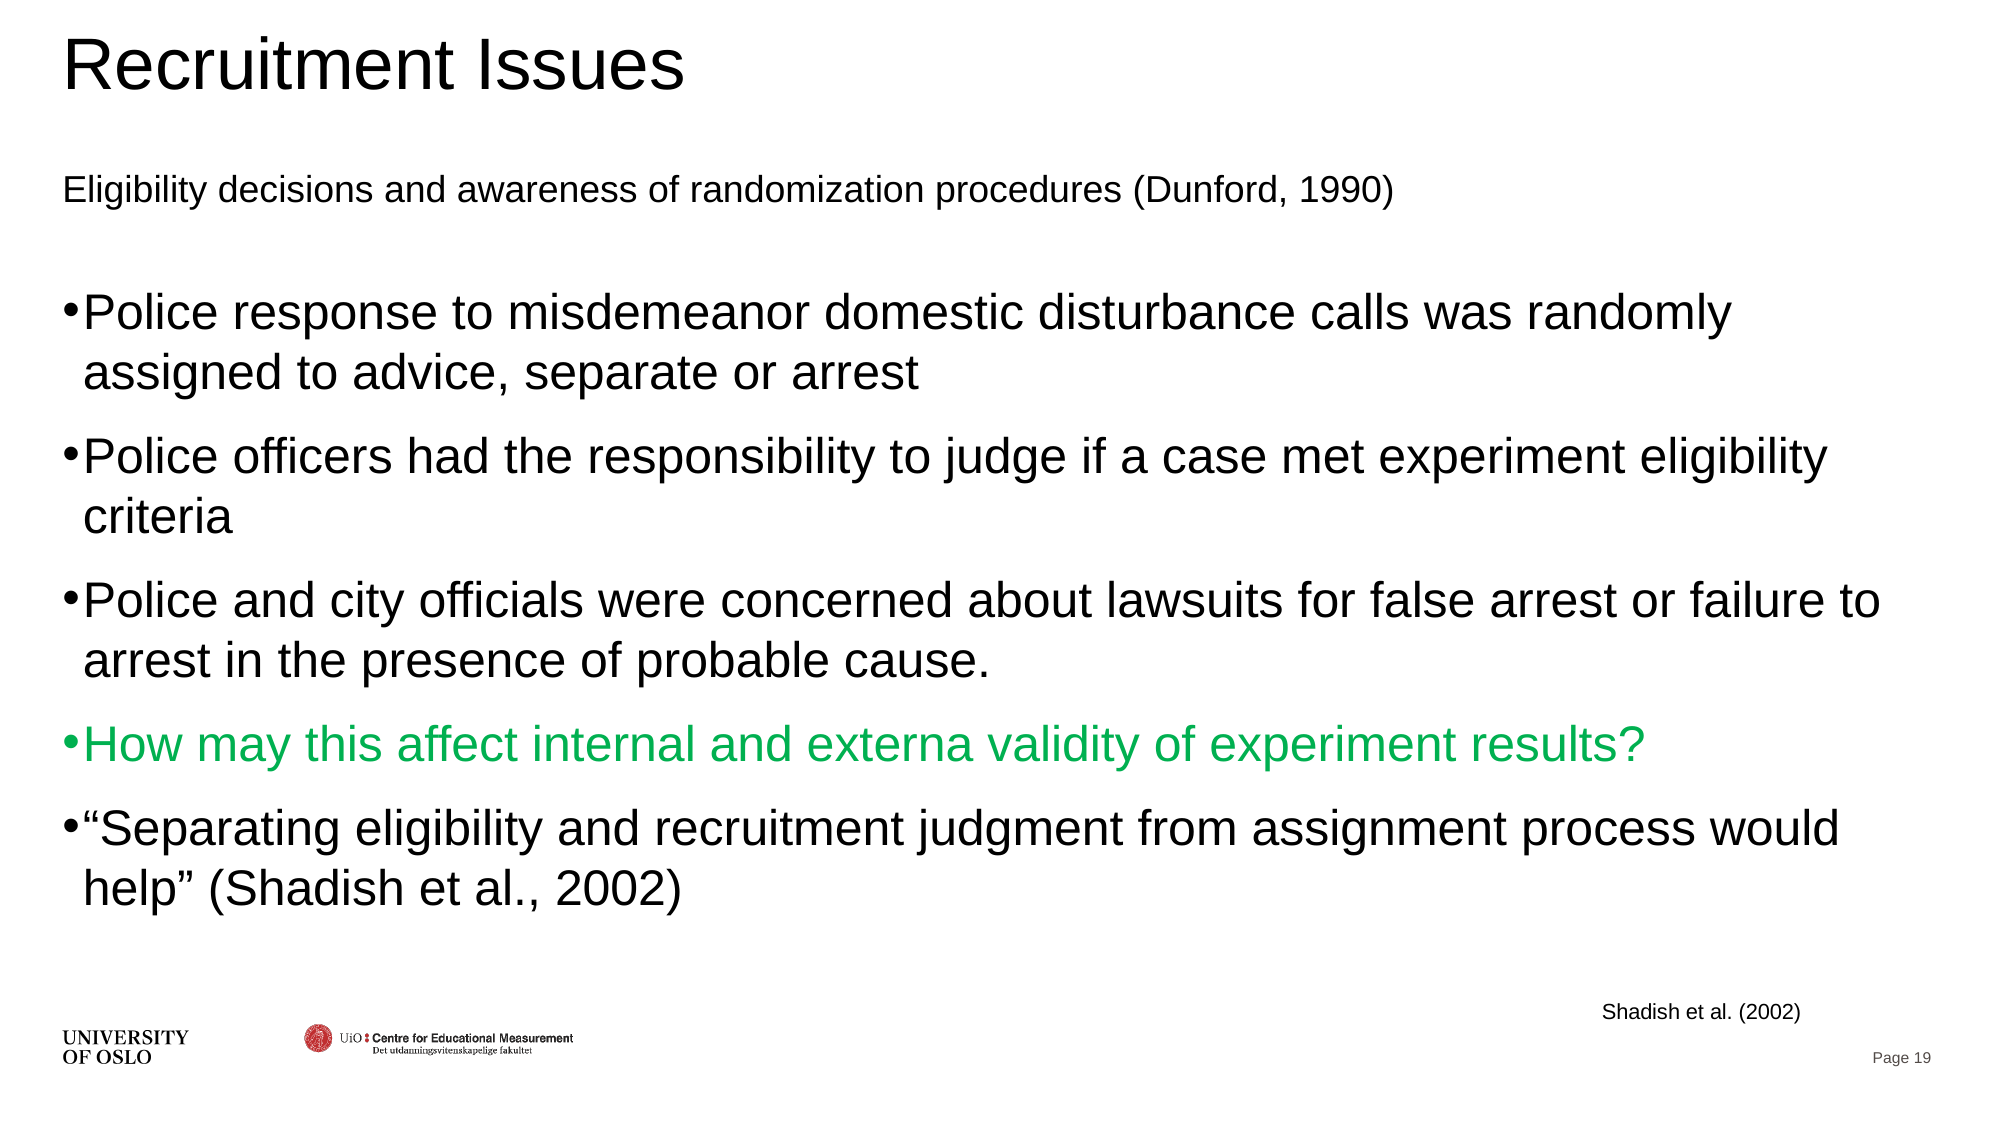

# Recruitment Issues
Eligibility decisions and awareness of randomization procedures (Dunford, 1990)
Police response to misdemeanor domestic disturbance calls was randomly assigned to advice, separate or arrest
Police officers had the responsibility to judge if a case met experiment eligibility criteria
Police and city officials were concerned about lawsuits for false arrest or failure to arrest in the presence of probable cause.
How may this affect internal and externa validity of experiment results?
“Separating eligibility and recruitment judgment from assignment process would help” (Shadish et al., 2002)

Shadish et al. (2002)

Page 19